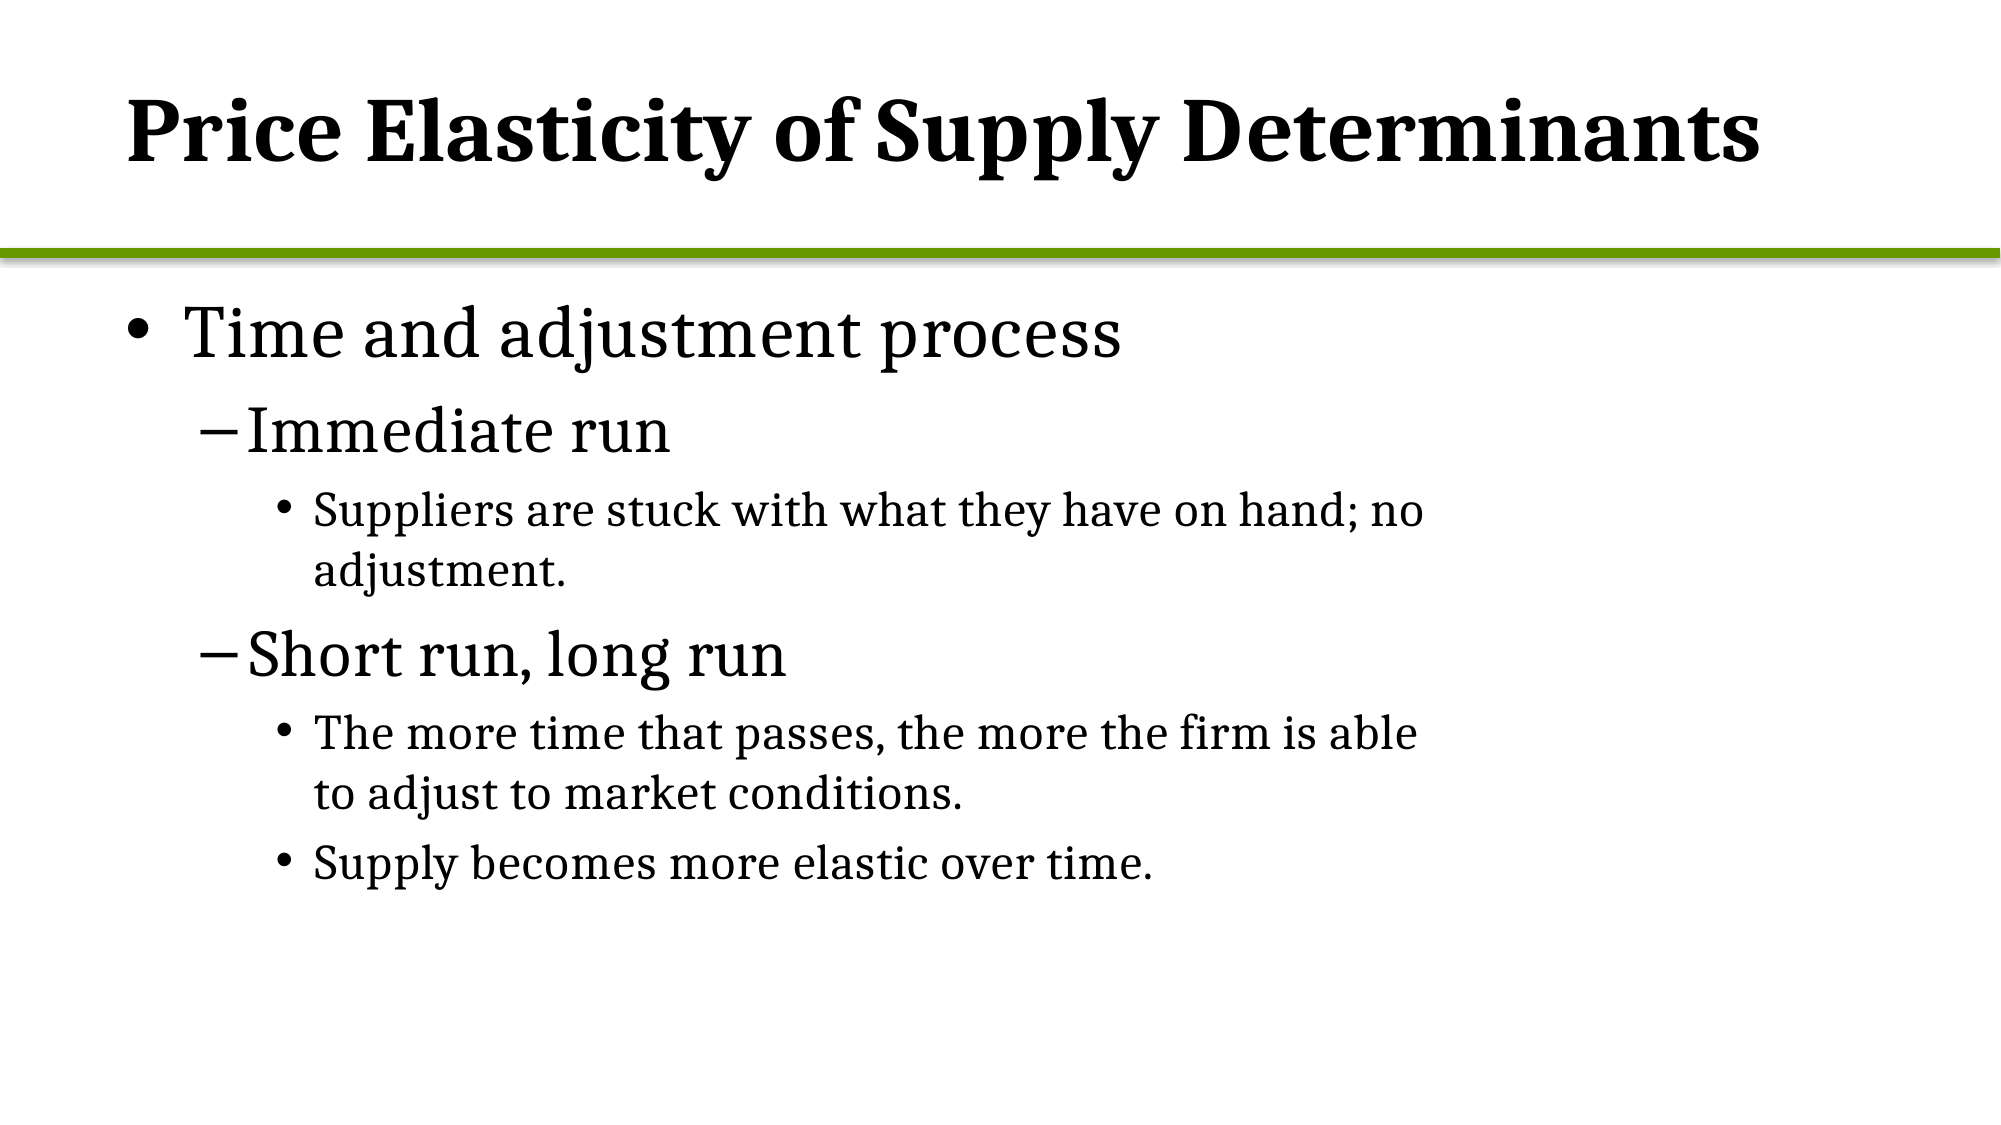

# Price Elasticity of Supply Determinants
Time and adjustment process
Immediate run
Suppliers are stuck with what they have on hand; no adjustment.
Short run, long run
The more time that passes, the more the firm is able to adjust to market conditions.
Supply becomes more elastic over time.